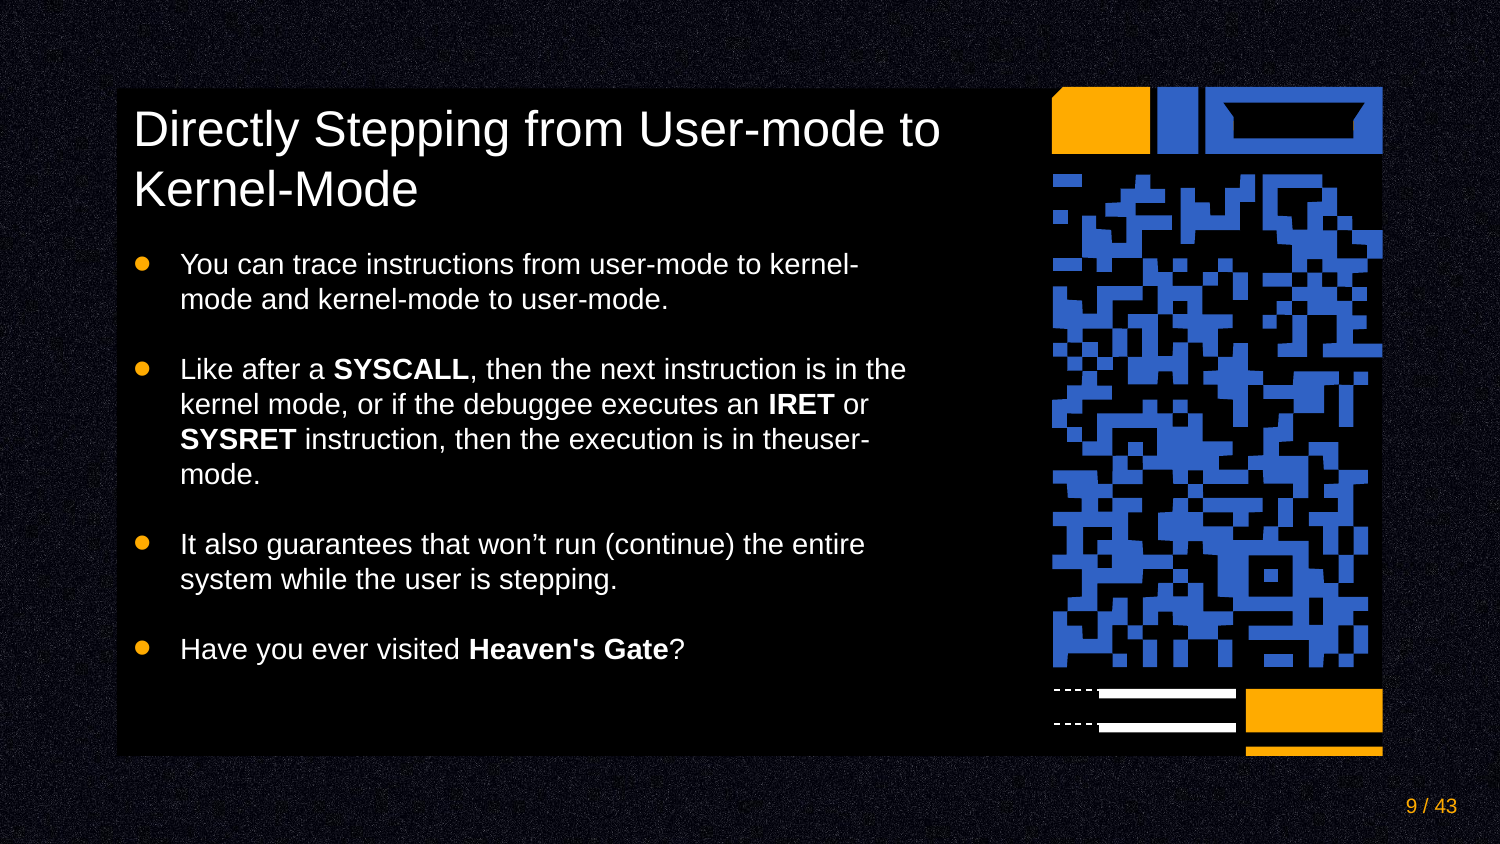

# Directly Stepping from User-mode to Kernel-Mode
You can trace instructions from user-mode to kernel-mode and kernel-mode to user-mode.

Like after a SYSCALL, then the next instruction is in the kernel mode, or if the debuggee executes an IRET or SYSRET instruction, then the execution is in theuser-mode.

It also guarantees that won’t run (continue) the entire system while the user is stepping.

Have you ever visited Heaven's Gate?
9 / 43